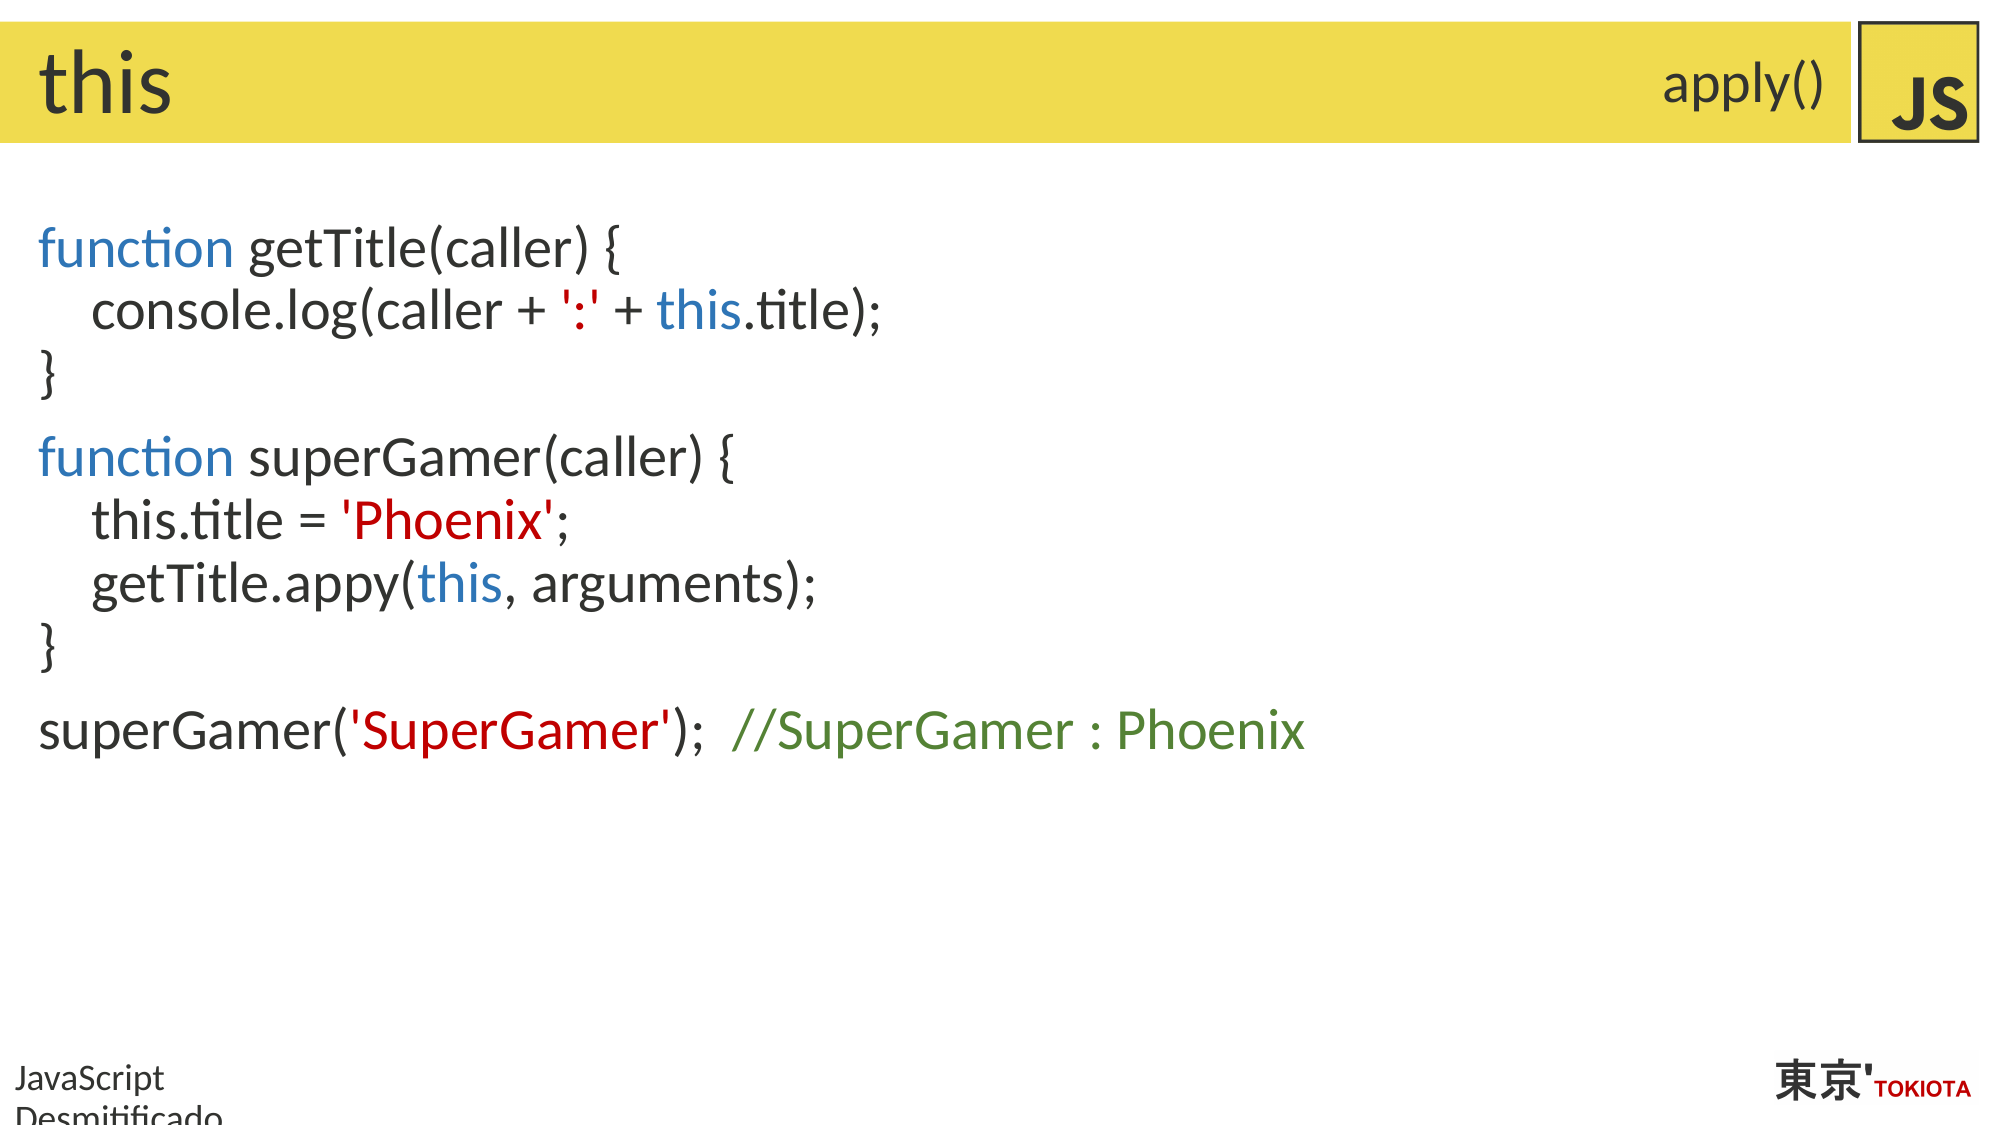

# this
apply()
function getTitle(caller) {
    console.log(caller + ':' + this.title);
}
function superGamer(caller) {
    this.title = 'Phoenix';
    getTitle.appy(this, arguments);
}
superGamer('SuperGamer');  //SuperGamer : Phoenix